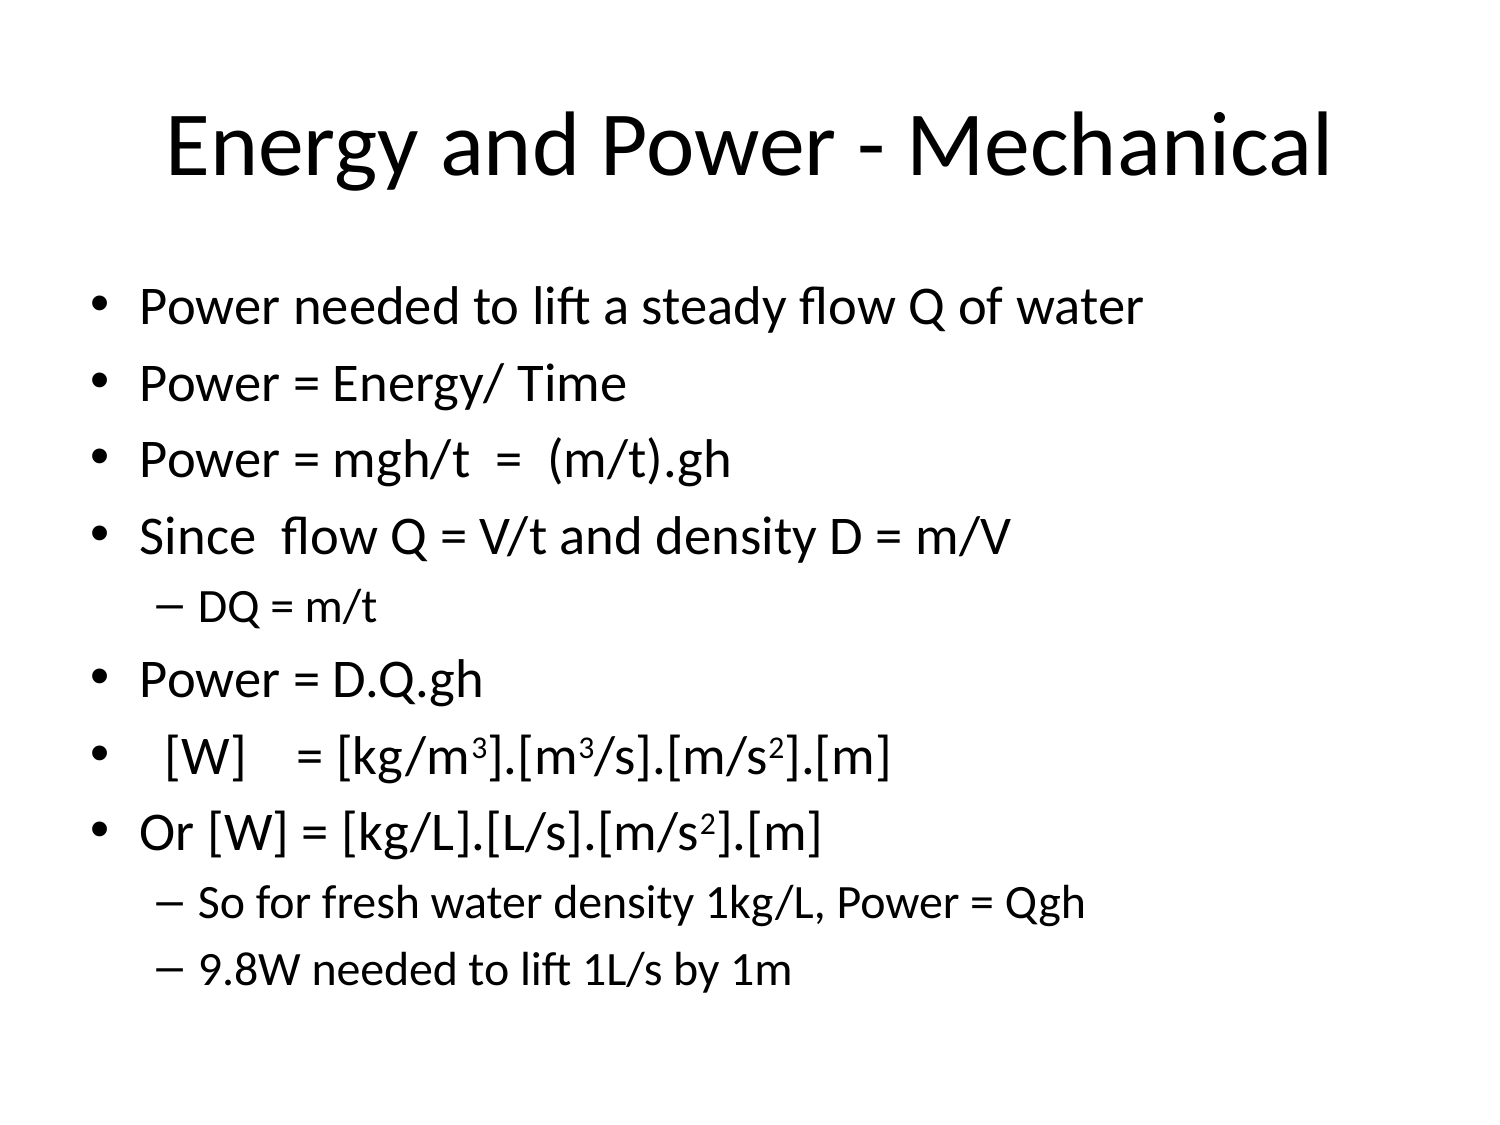

# Energy and Power - Mechanical
Power needed to lift a steady flow Q of water
Power = Energy/ Time
Power = mgh/t  =  (m/t).gh
Since  flow Q = V/t and density D = m/V
DQ = m/t
Power = D.Q.gh
  [W]    = [kg/m3].[m3/s].[m/s2].[m]
Or [W] = [kg/L].[L/s].[m/s2].[m]
So for fresh water density 1kg/L, Power = Qgh
9.8W needed to lift 1L/s by 1m